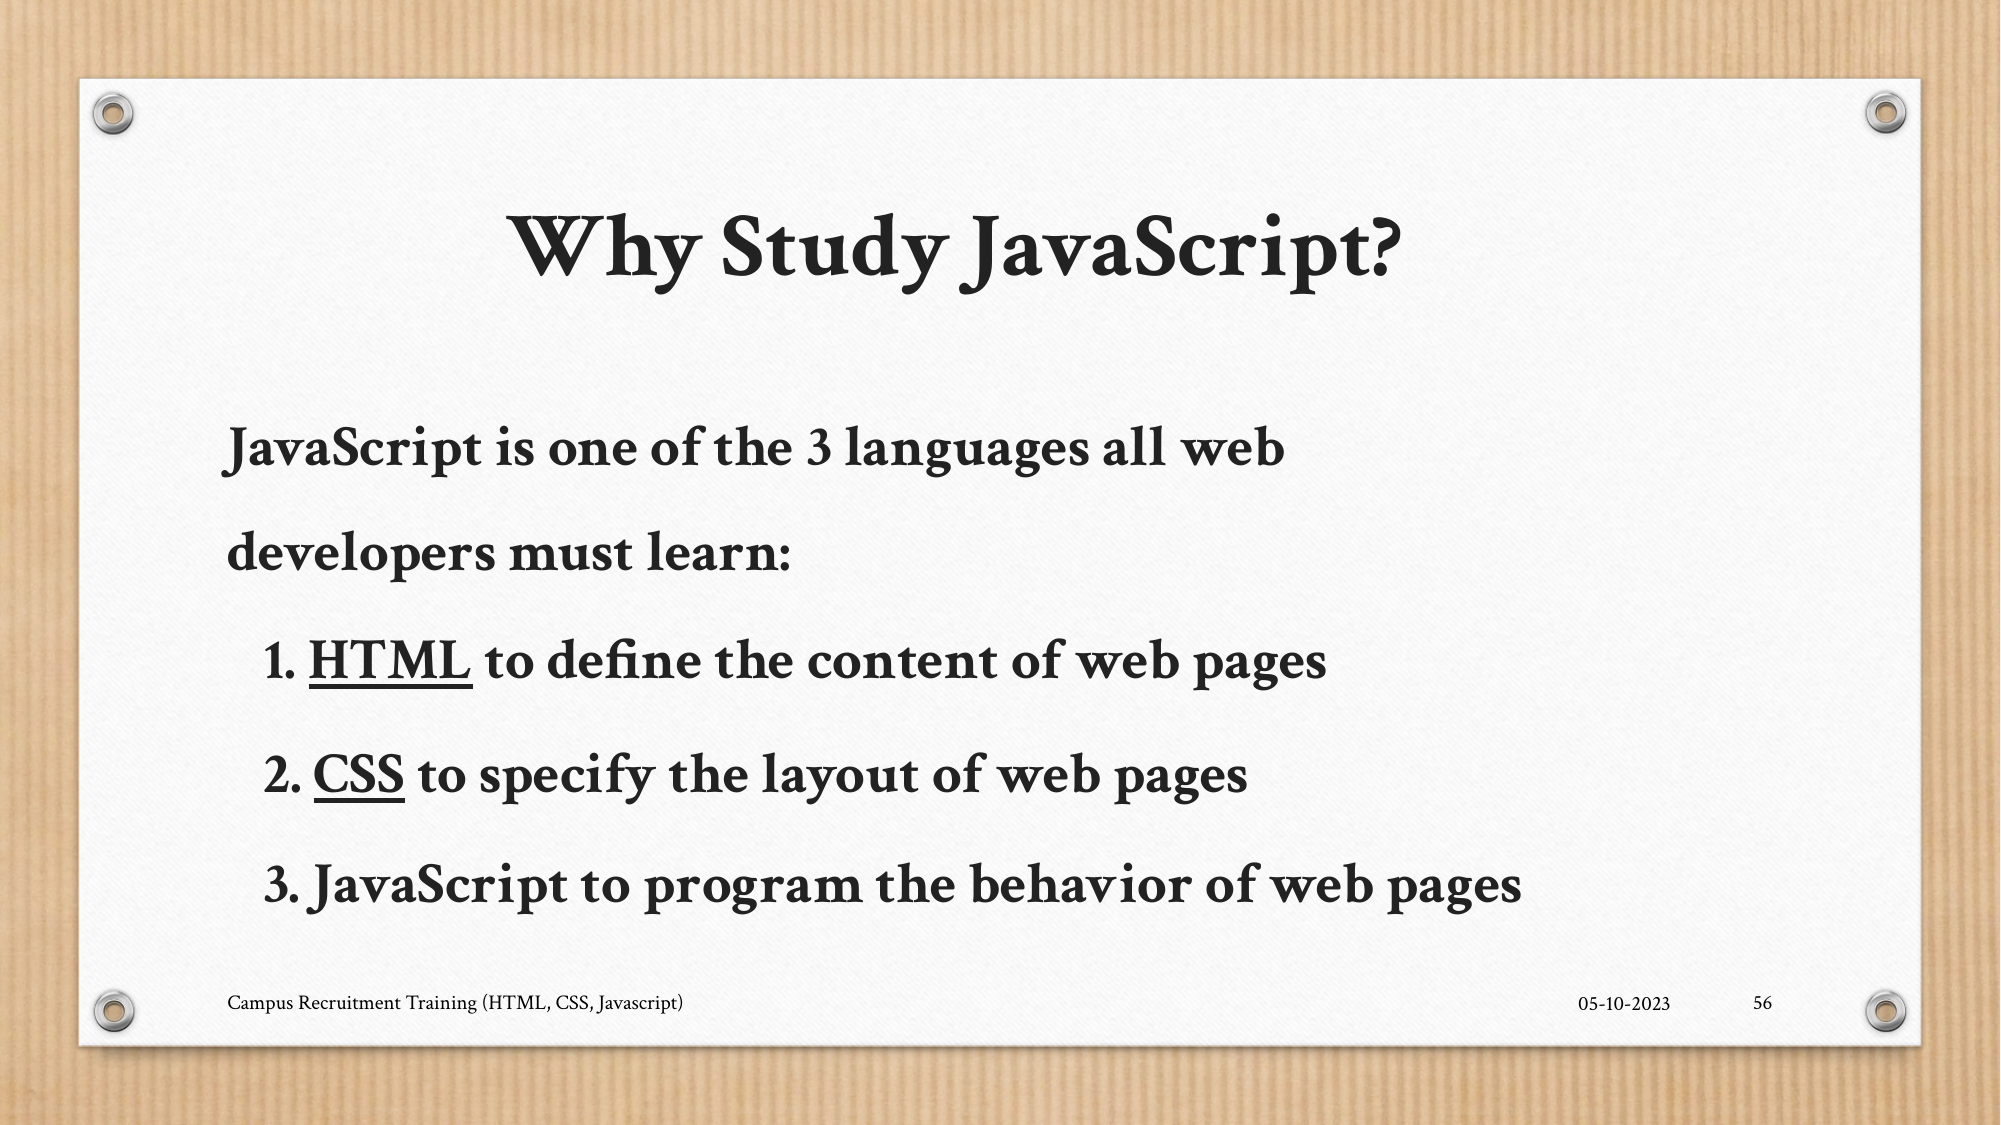

Why Study JavaScript?
JavaScript is one of the 3 languages all web developers must learn:
   1. HTML to define the content of web pages
   2. CSS to specify the layout of web pages
   3. JavaScript to program the behavior of web pages
Campus Recruitment Training (HTML, CSS, Javascript)
05-10-2023
56